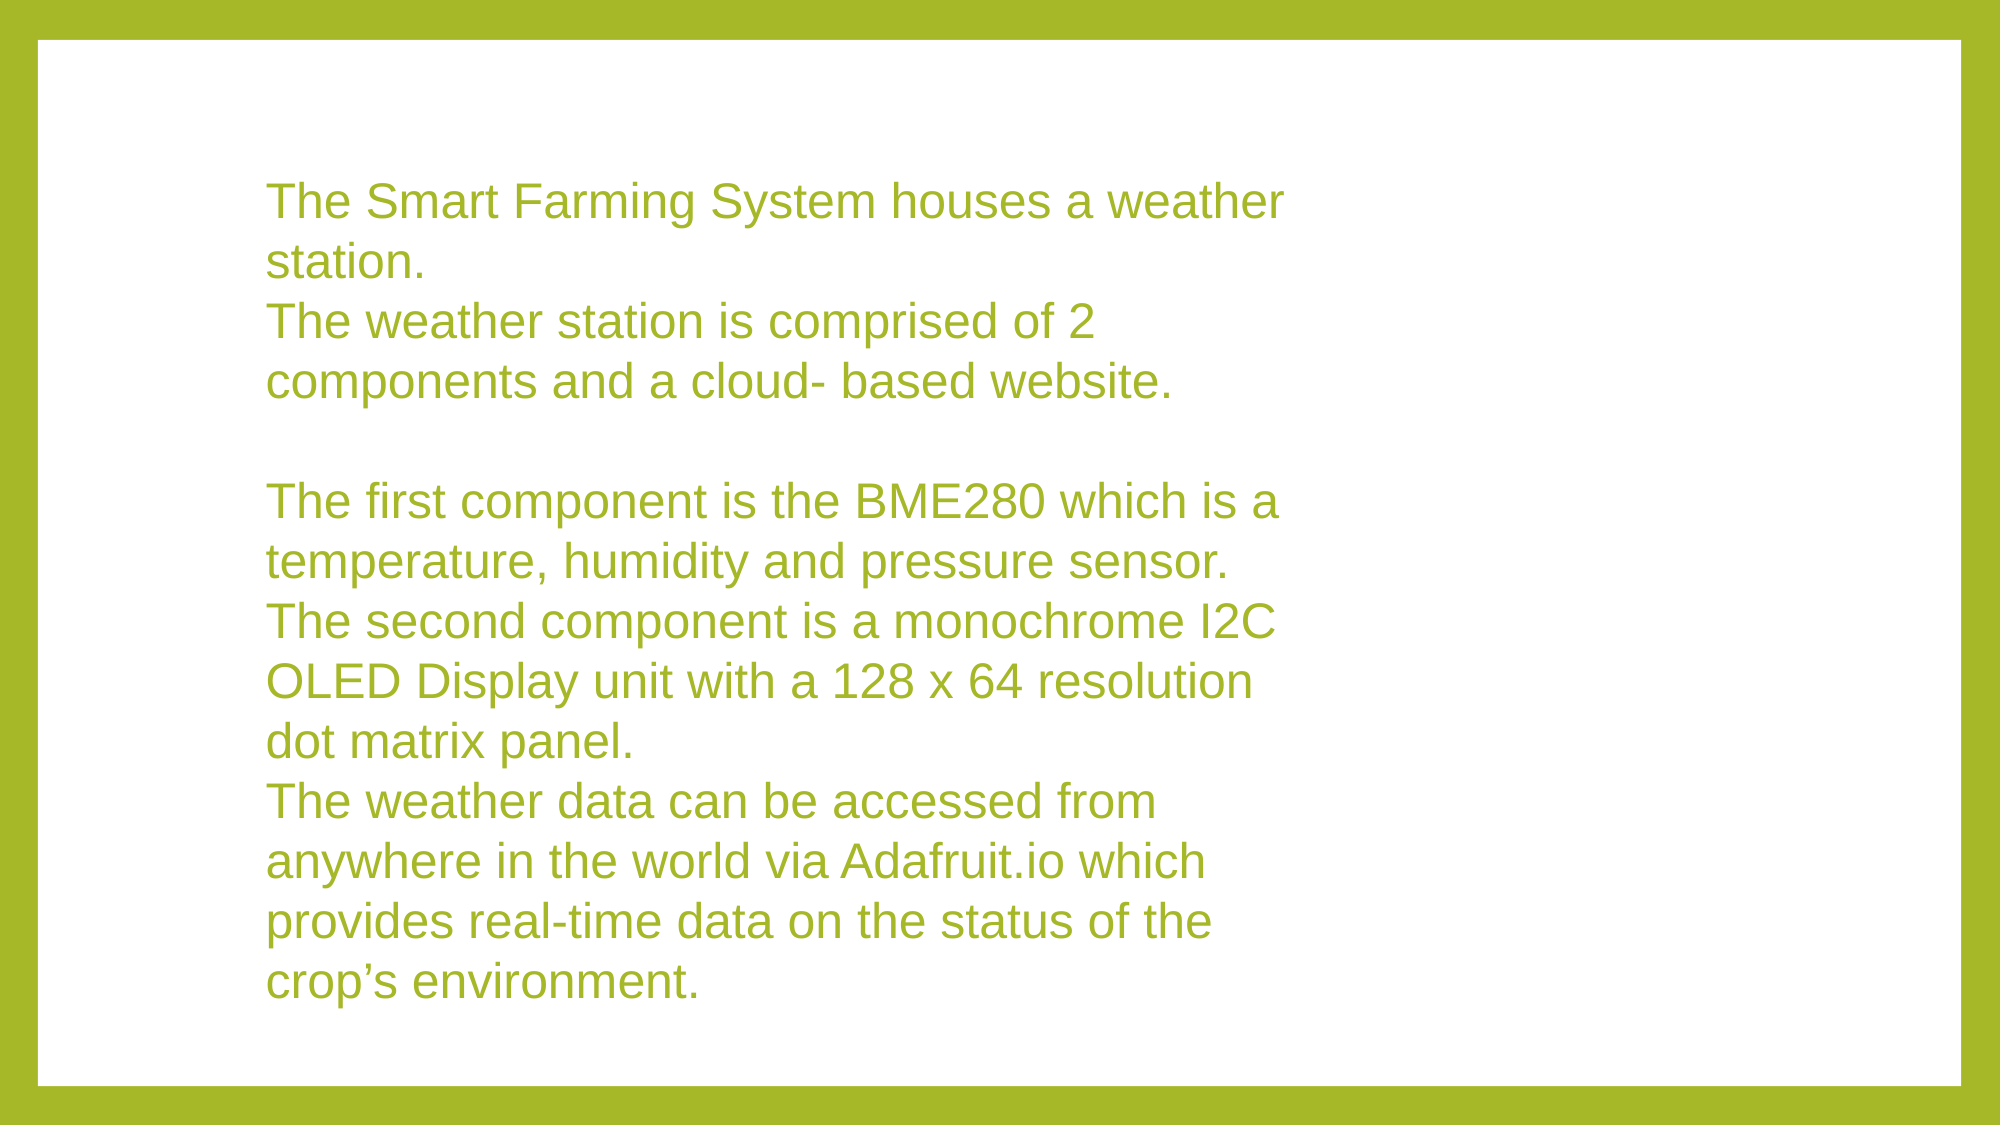

The Smart Farming System houses a weather station.
The weather station is comprised of 2 components and a cloud- based website.

The first component is the BME280 which is a temperature, humidity and pressure sensor.
The second component is a monochrome I2C OLED Display unit with a 128 x 64 resolution dot matrix panel.
The weather data can be accessed from anywhere in the world via Adafruit.io which provides real-time data on the status of the crop’s environment.